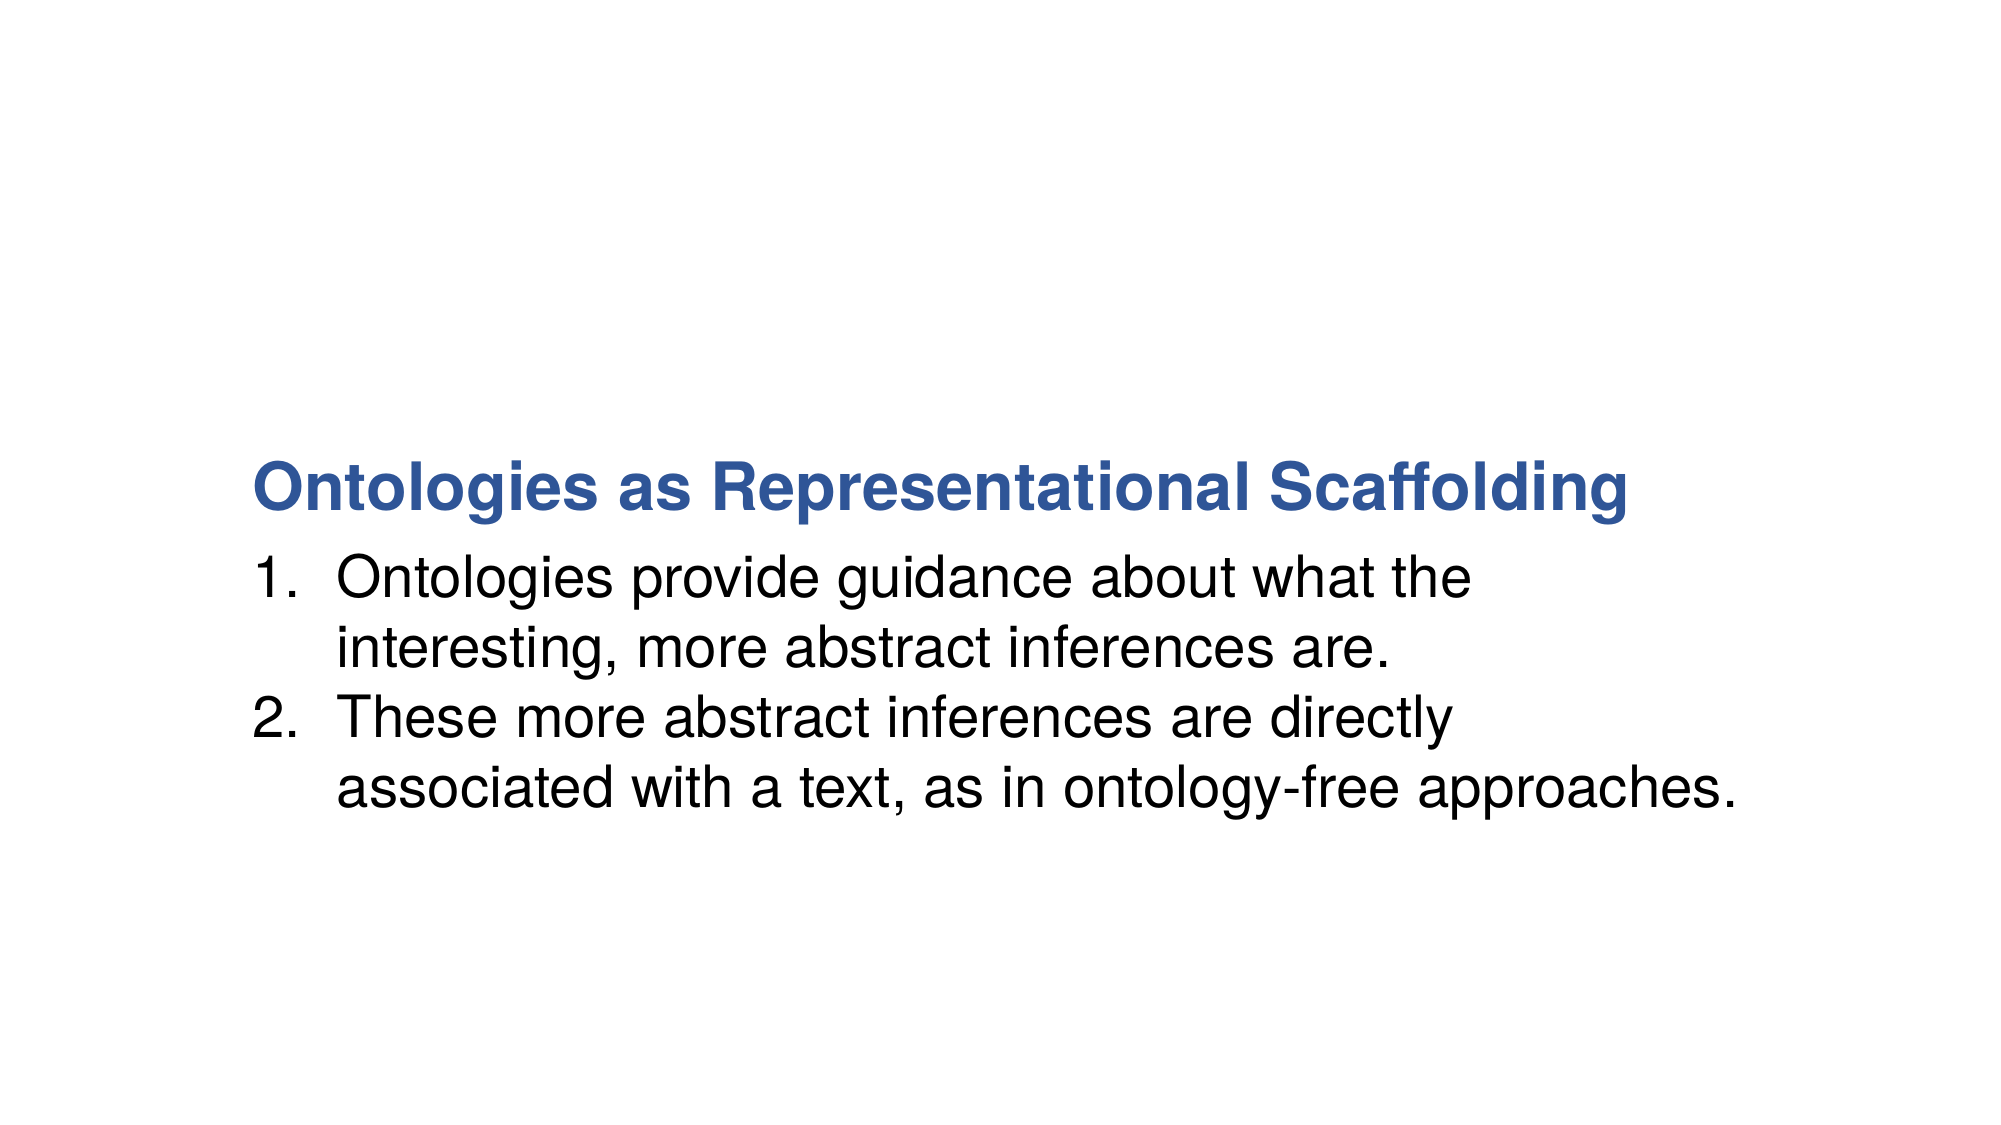

Ontologies as Representational Scaffolding
Ontologies provide guidance about what the interesting, more abstract inferences are.
These more abstract inferences are directly associated with a text, as in ontology-free approaches.